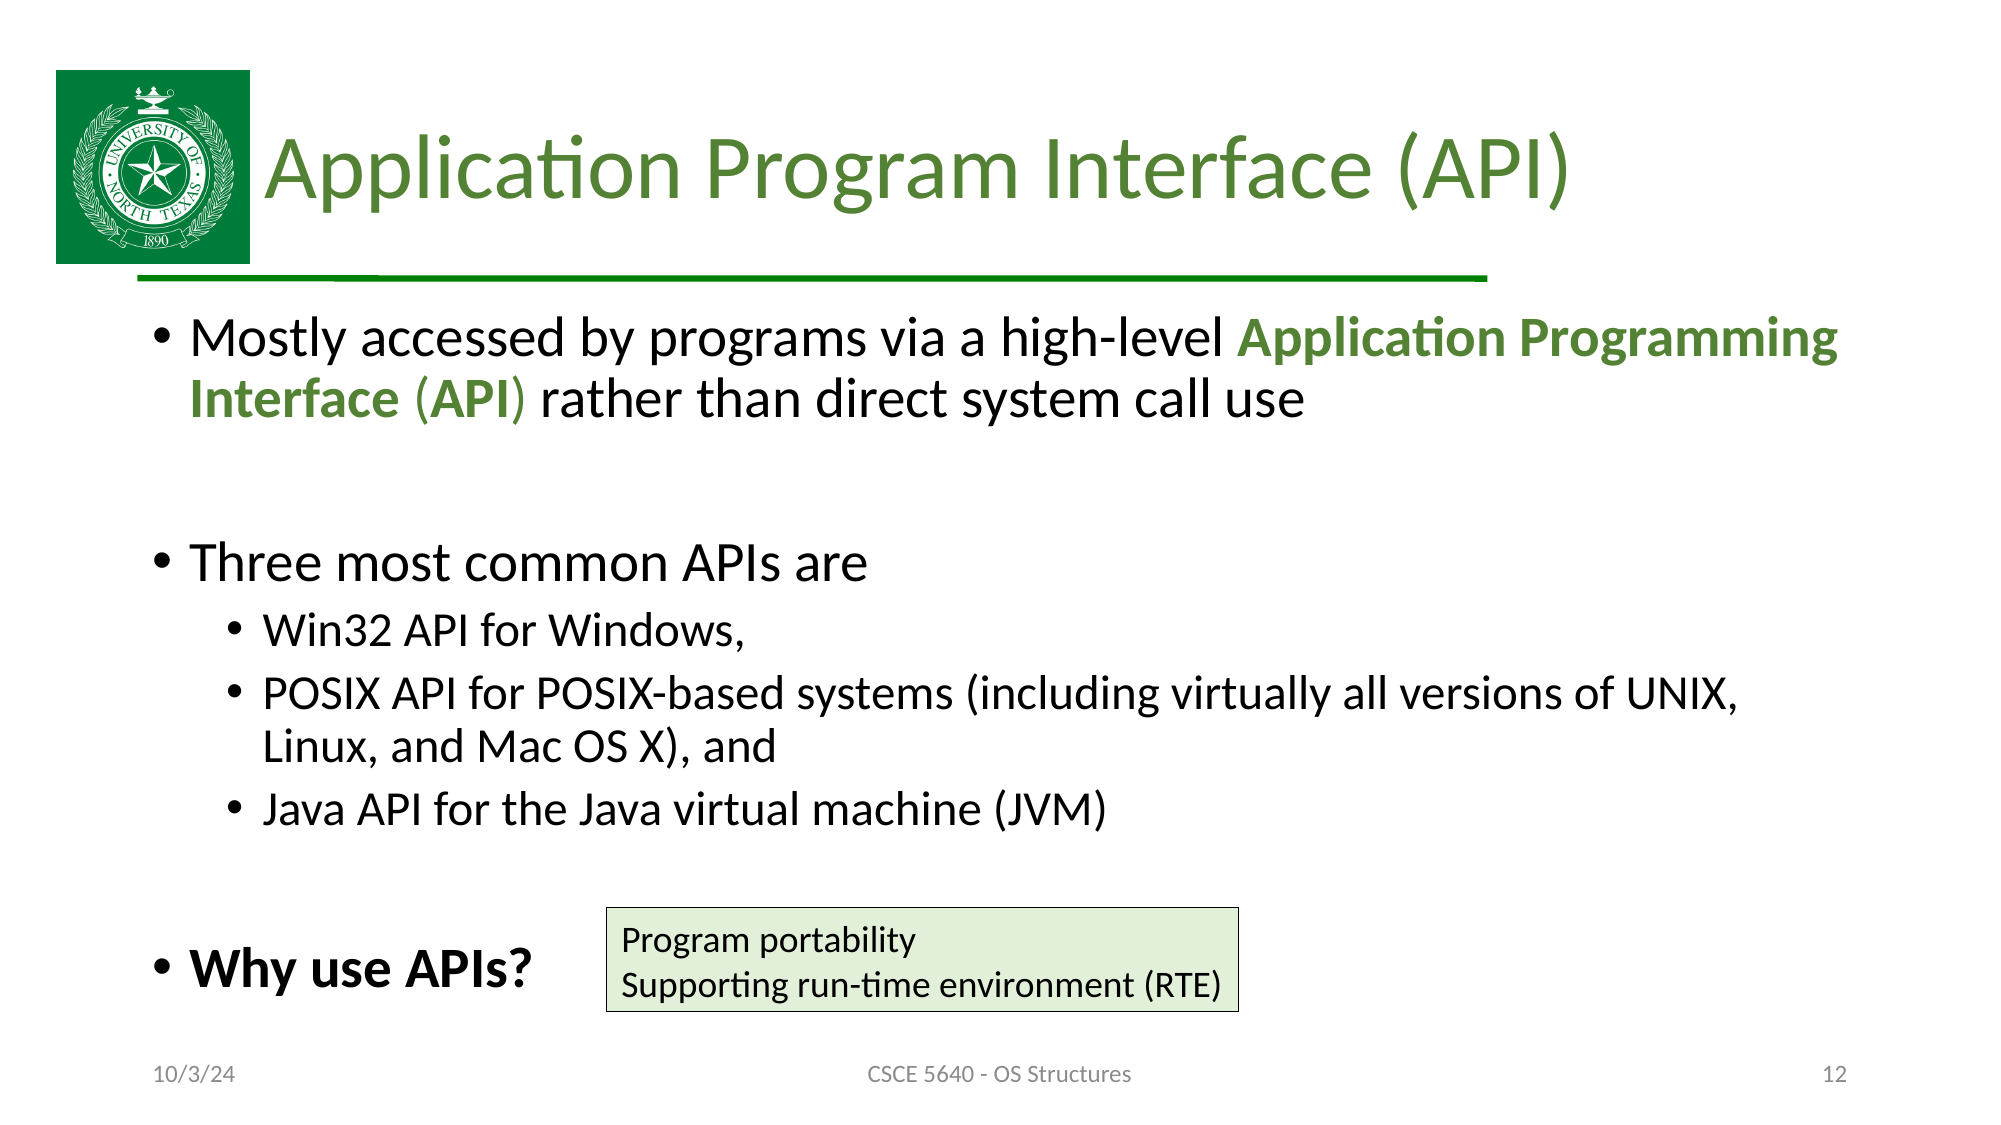

# Application Program Interface (API)
Mostly accessed by programs via a high-level Application Programming Interface (API) rather than direct system call use

Three most common APIs are
Win32 API for Windows,
POSIX API for POSIX-based systems (including virtually all versions of UNIX, Linux, and Mac OS X), and
Java API for the Java virtual machine (JVM)

Why use APIs?
Program portability
Supporting run-time environment (RTE)
10/3/24
CSCE 5640 - OS Structures
12